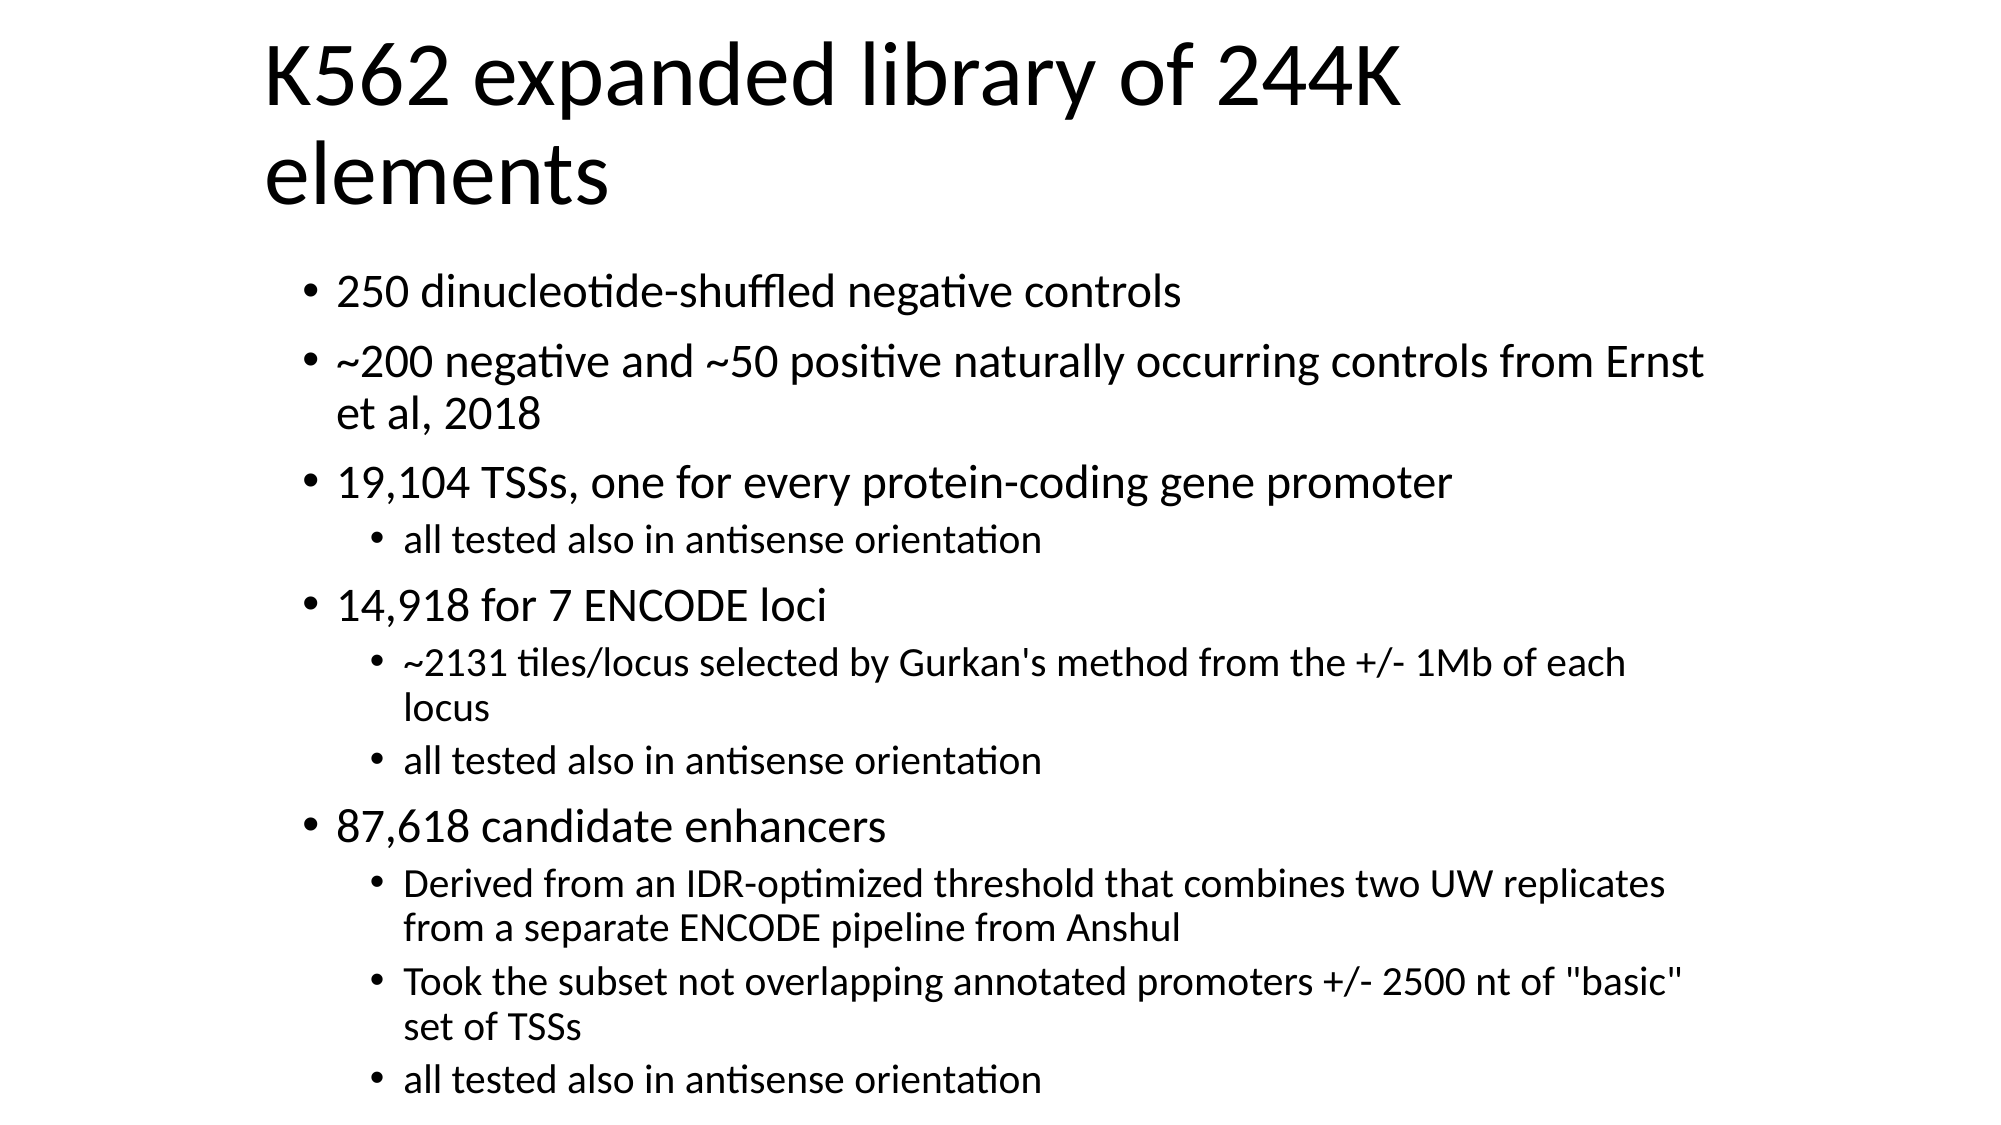

# K562 expanded library of 244K elements
250 dinucleotide-shuffled negative controls
~200 negative and ~50 positive naturally occurring controls from Ernst et al, 2018
19,104 TSSs, one for every protein-coding gene promoter
all tested also in antisense orientation
14,918 for 7 ENCODE loci
~2131 tiles/locus selected by Gurkan's method from the +/- 1Mb of each locus
all tested also in antisense orientation
87,618 candidate enhancers
Derived from an IDR-optimized threshold that combines two UW replicates from a separate ENCODE pipeline from Anshul
Took the subset not overlapping annotated promoters +/- 2500 nt of "basic" set of TSSs
all tested also in antisense orientation